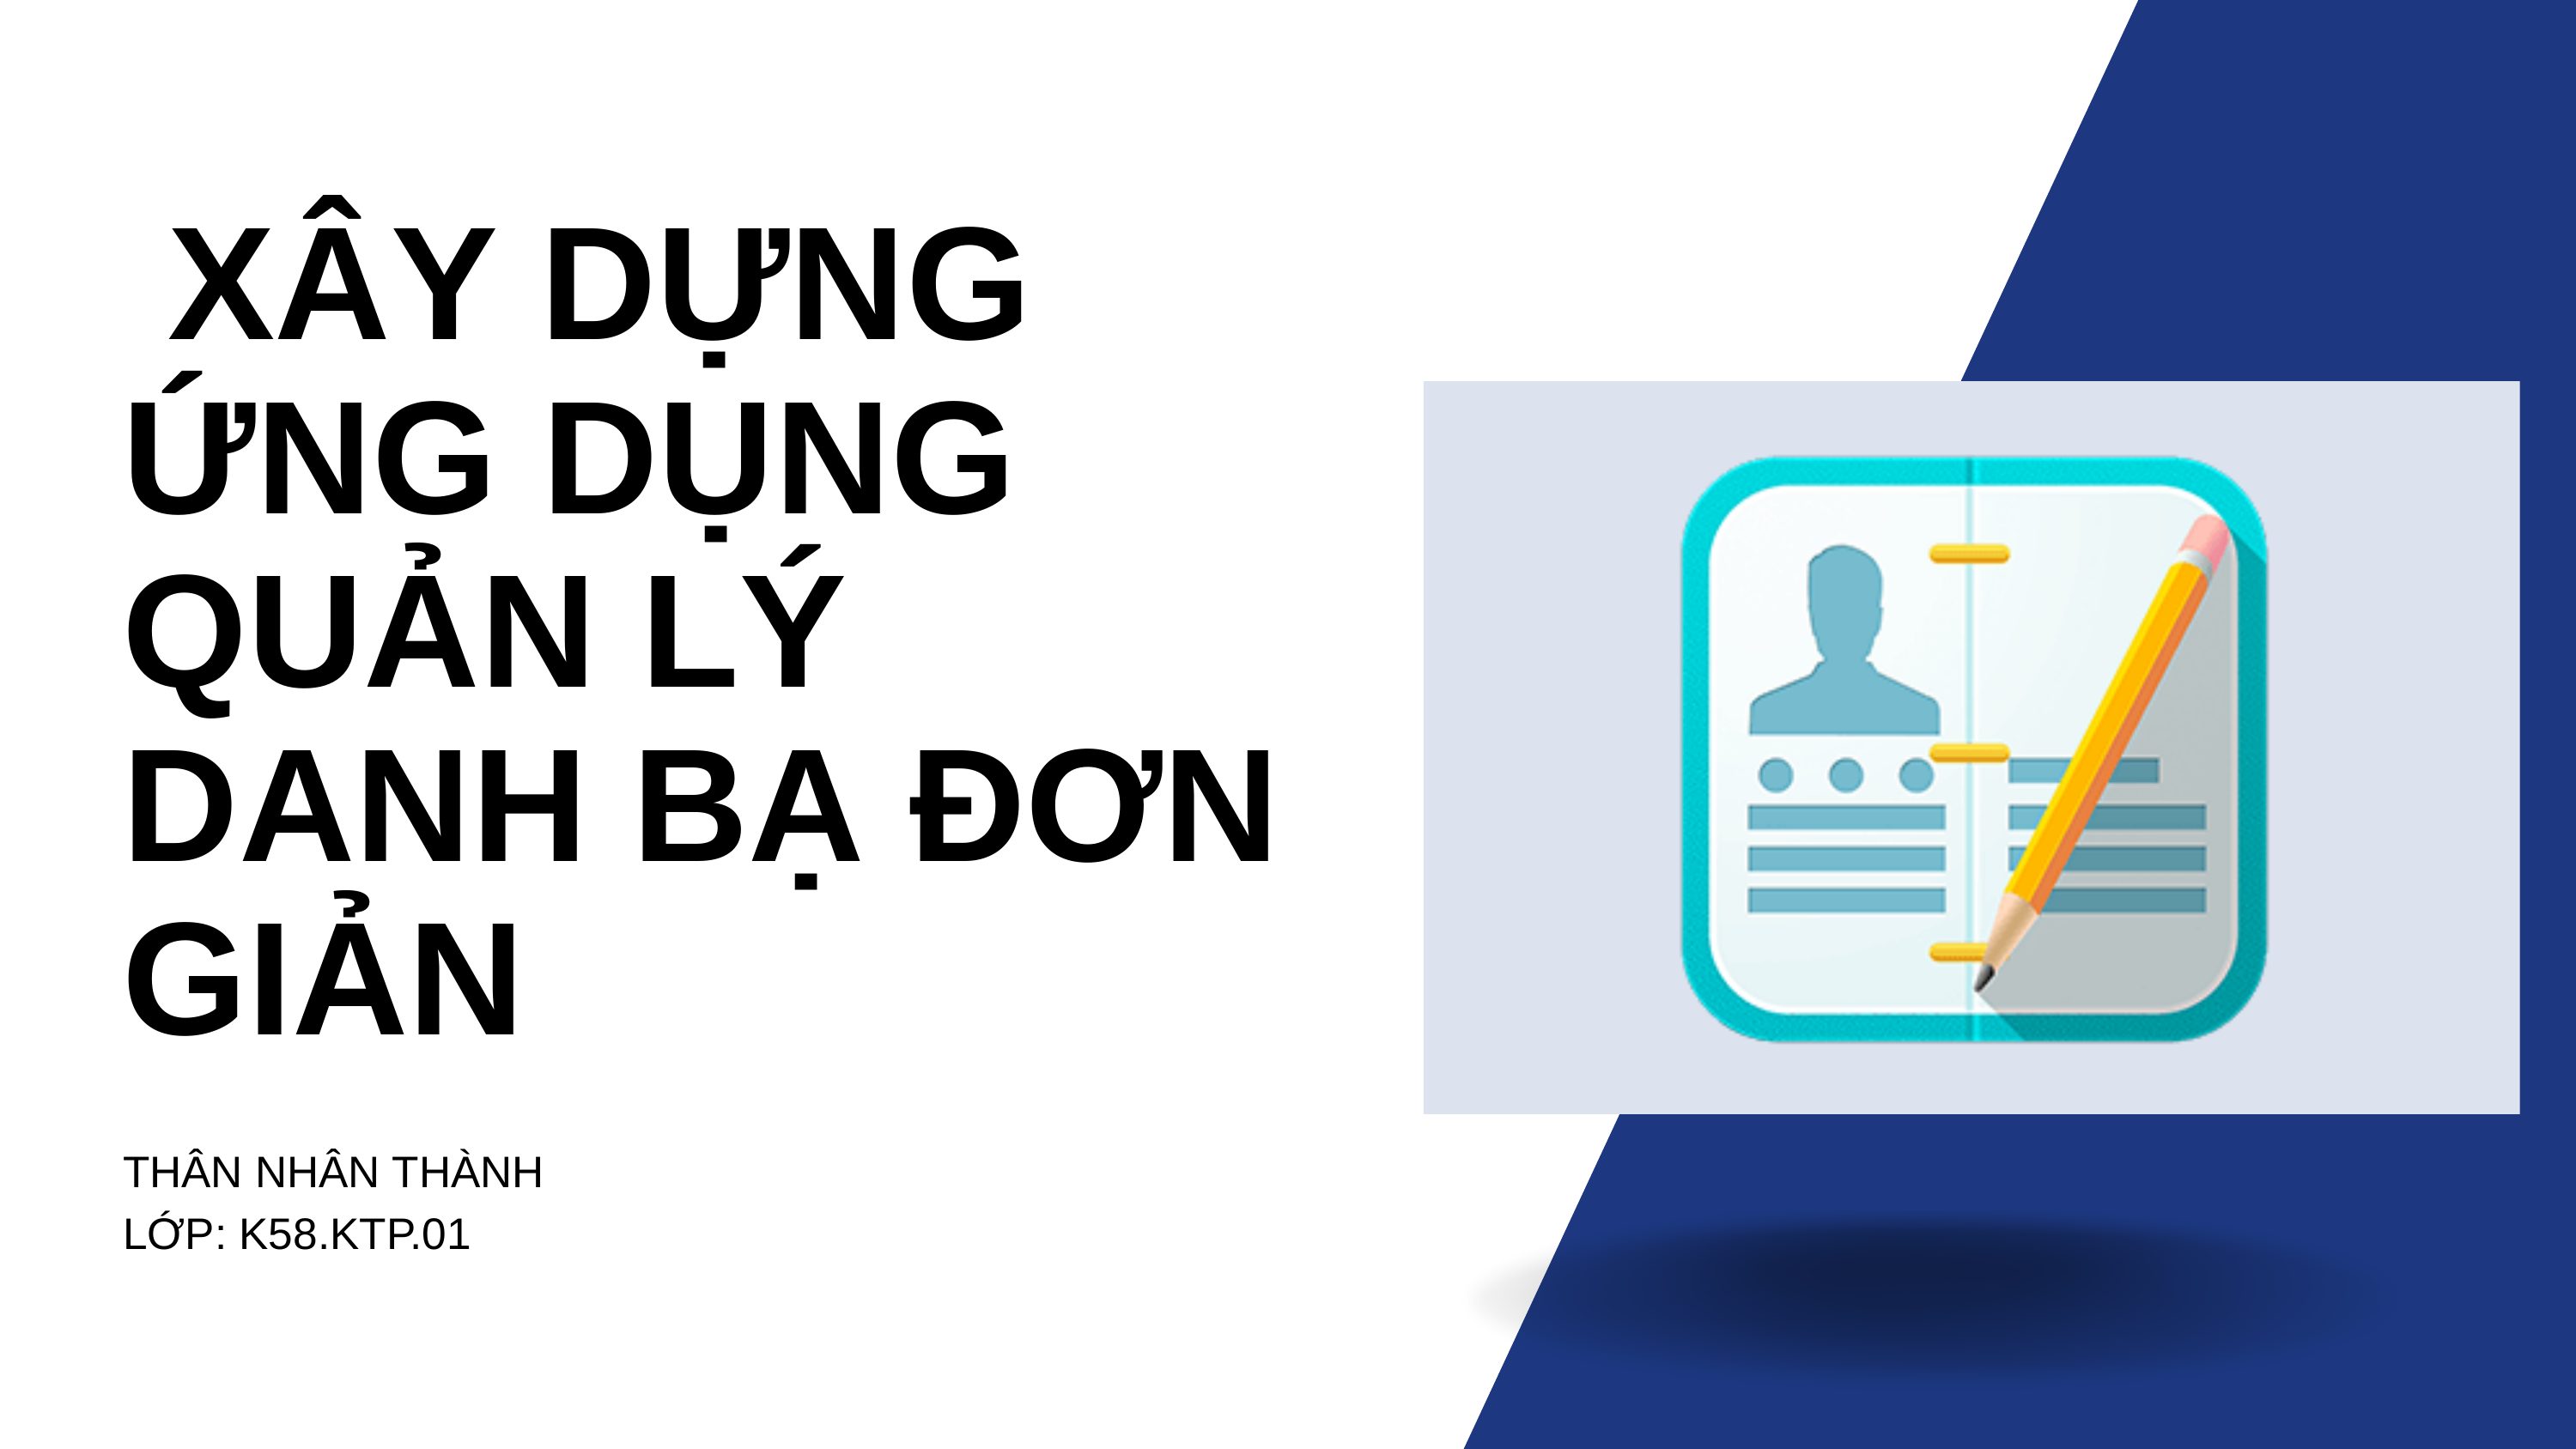

XÂY DỰNG ỨNG DỤNG QUẢN LÝ DANH BẠ ĐƠN GIẢN
THÂN NHÂN THÀNH
LỚP: K58.KTP.01